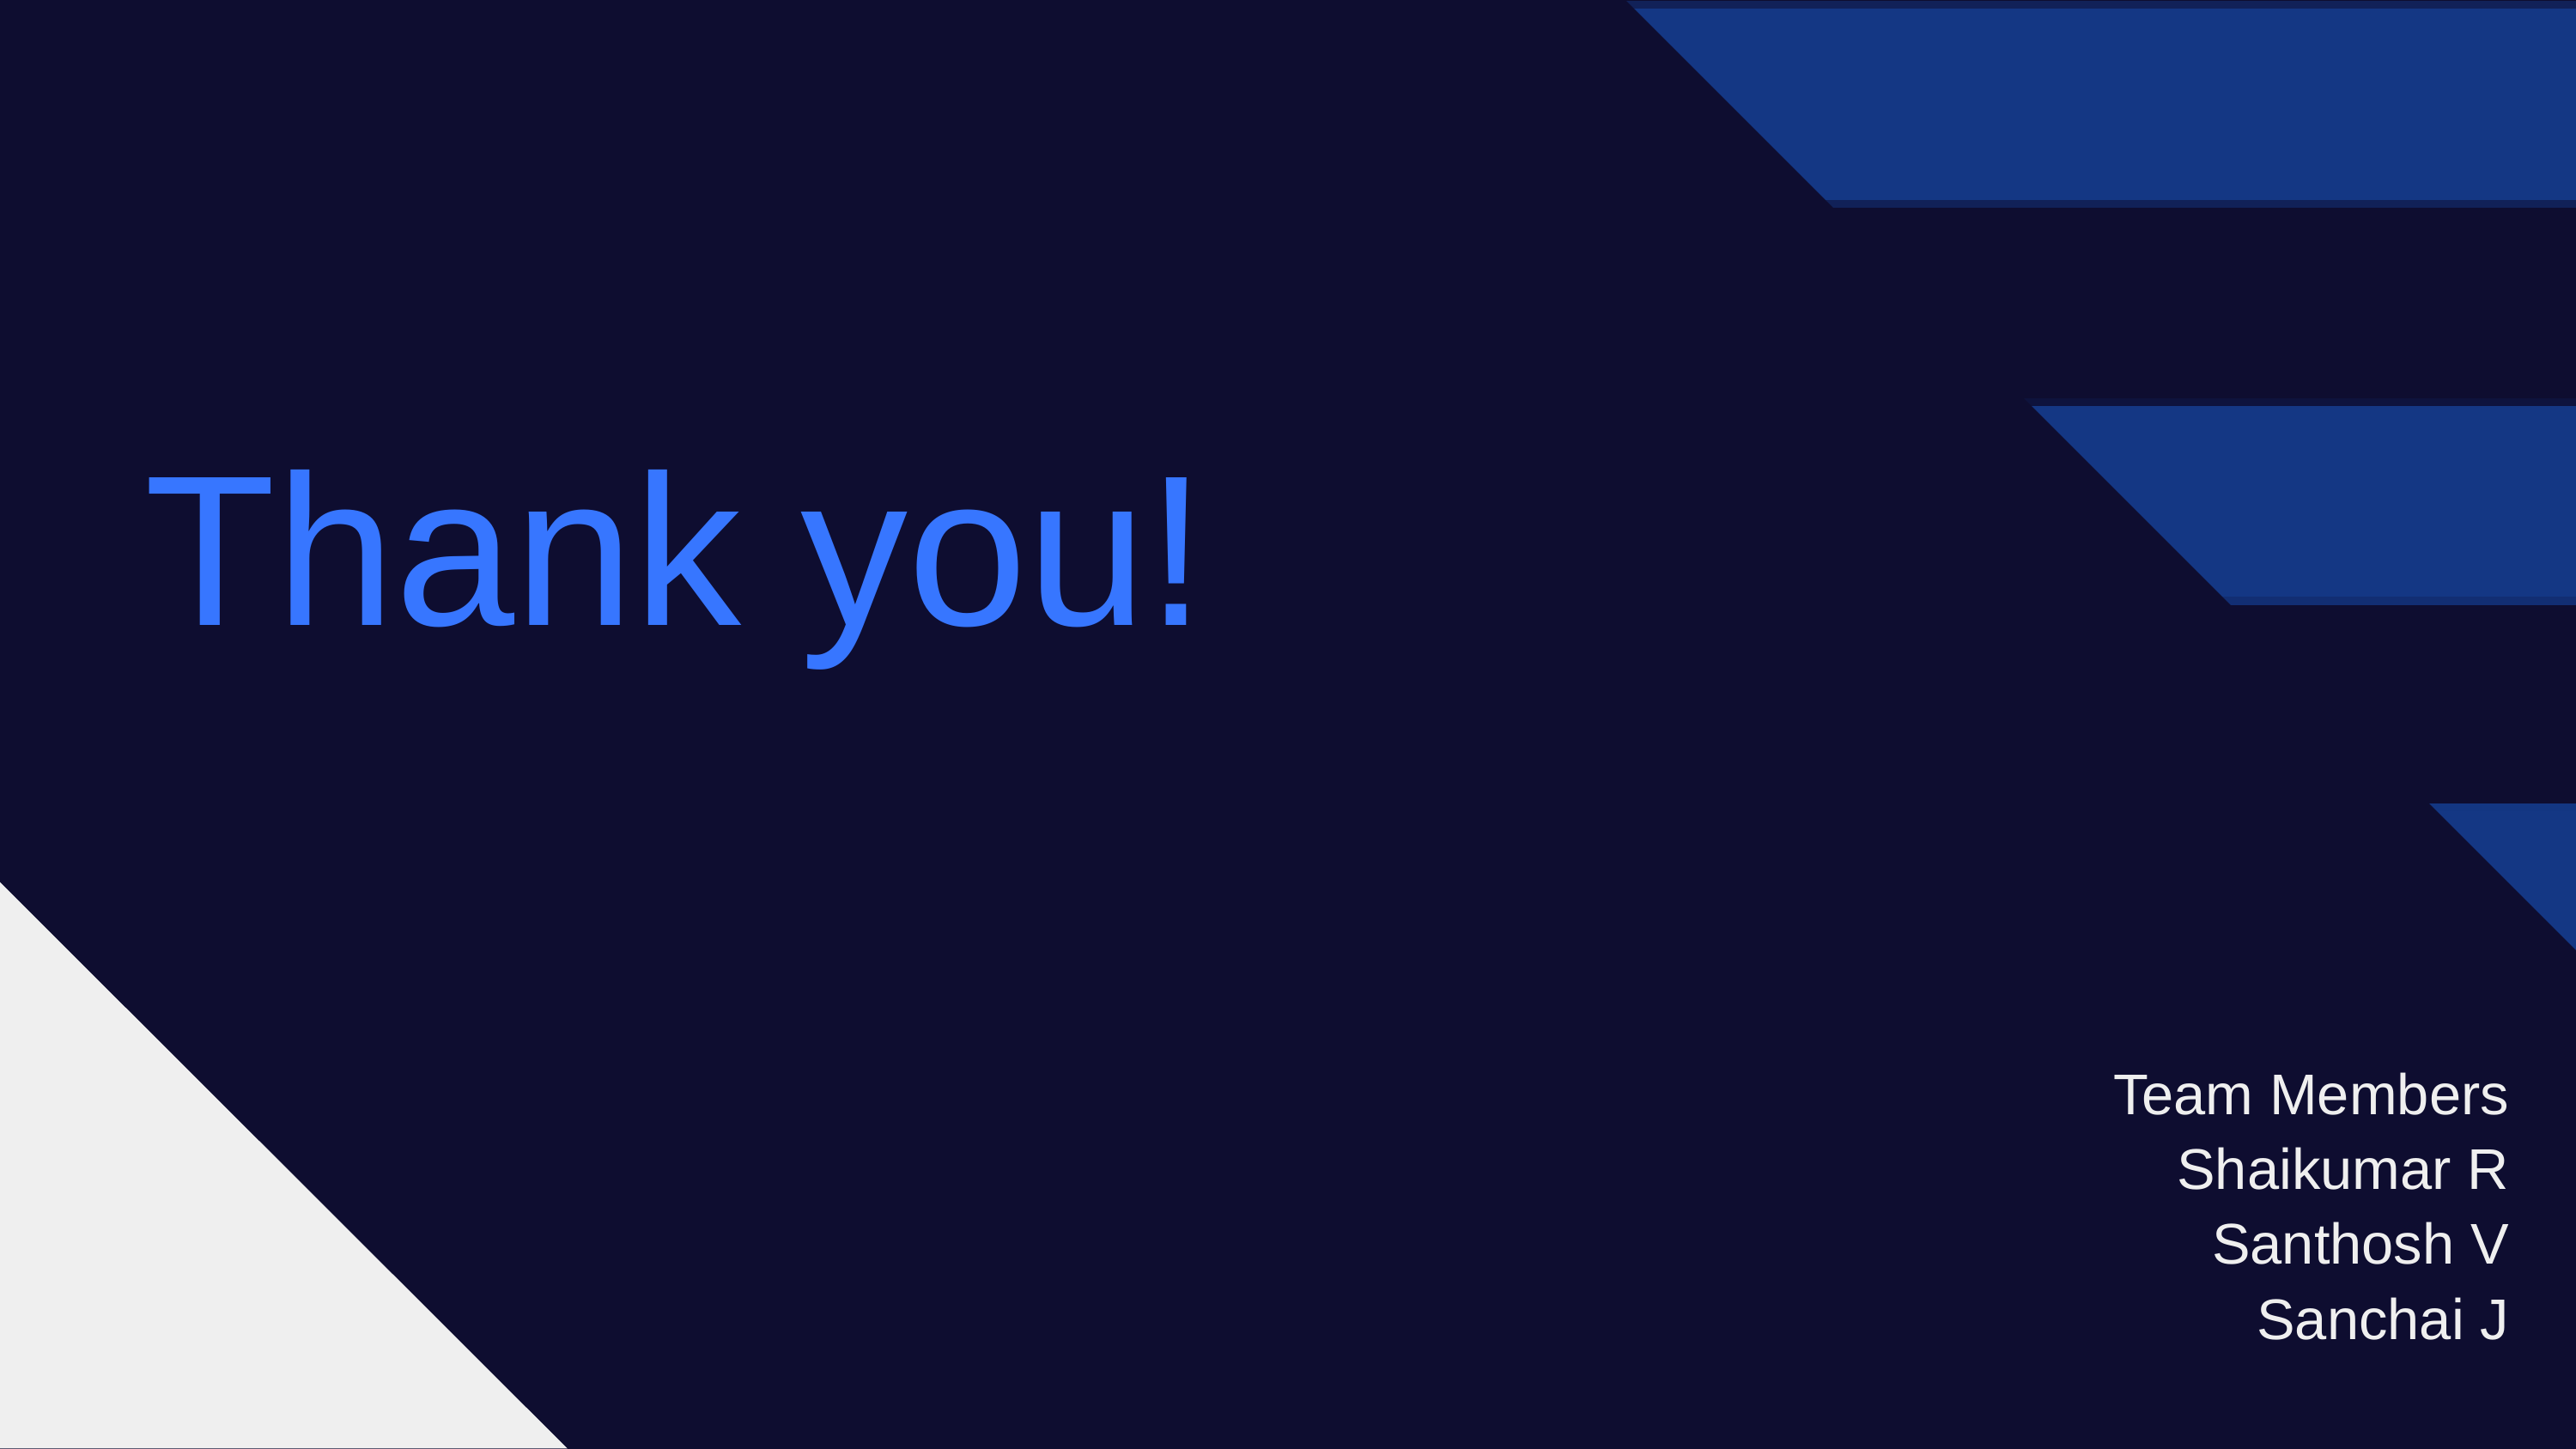

Thank you!

Team Members
Shaikumar R
Santhosh V
Sanchai J